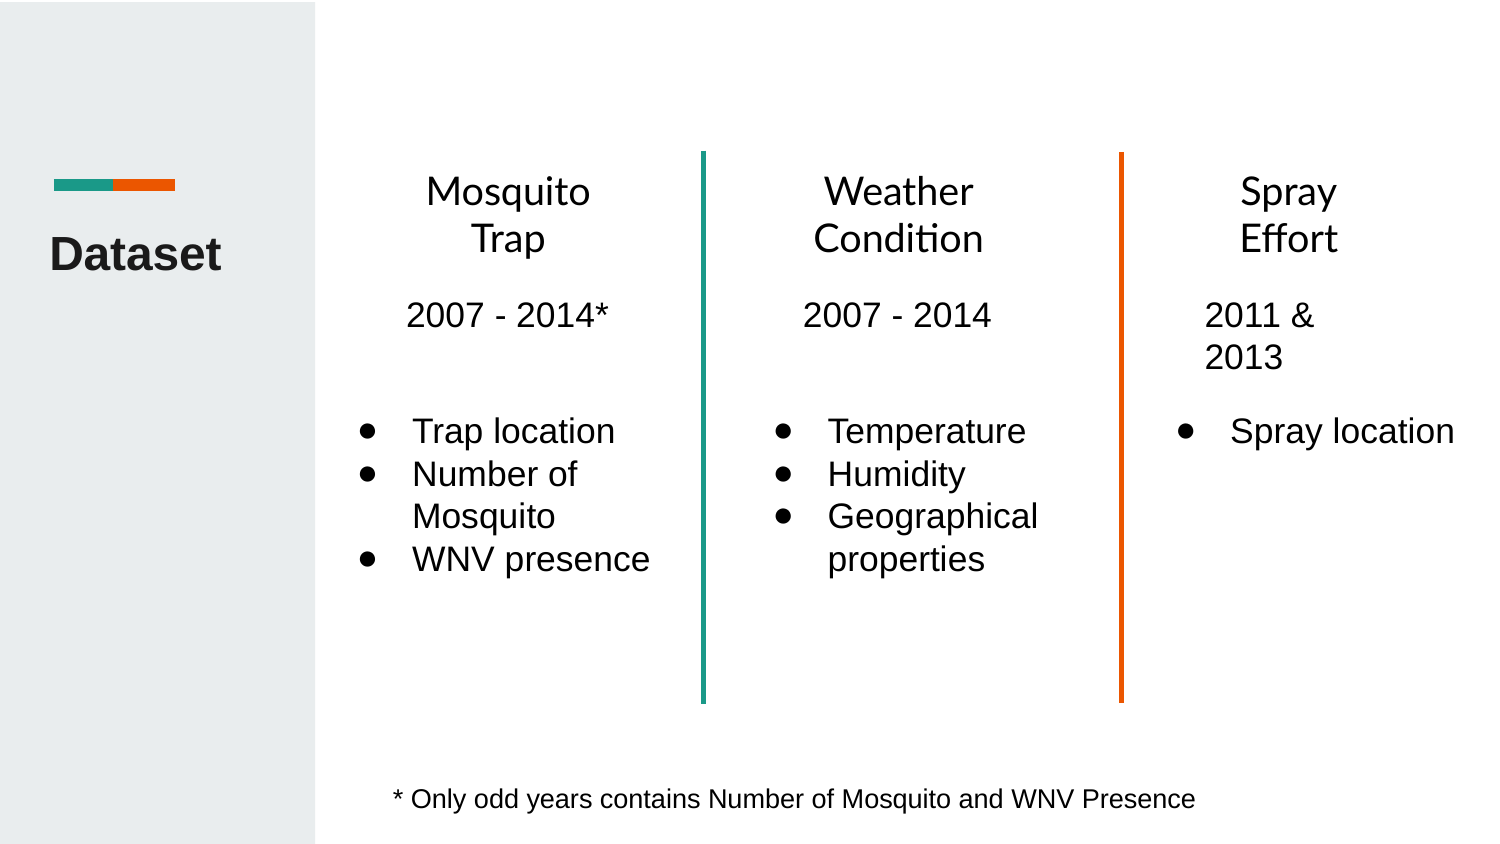

Mosquito Trap
Weather
Condition
Spray
Effort
Dataset
2011 & 2013
2007 - 2014*
2007 - 2014
Trap location
Number of Mosquito
WNV presence
Temperature
Humidity
Geographical properties
Spray location
* Only odd years contains Number of Mosquito and WNV Presence